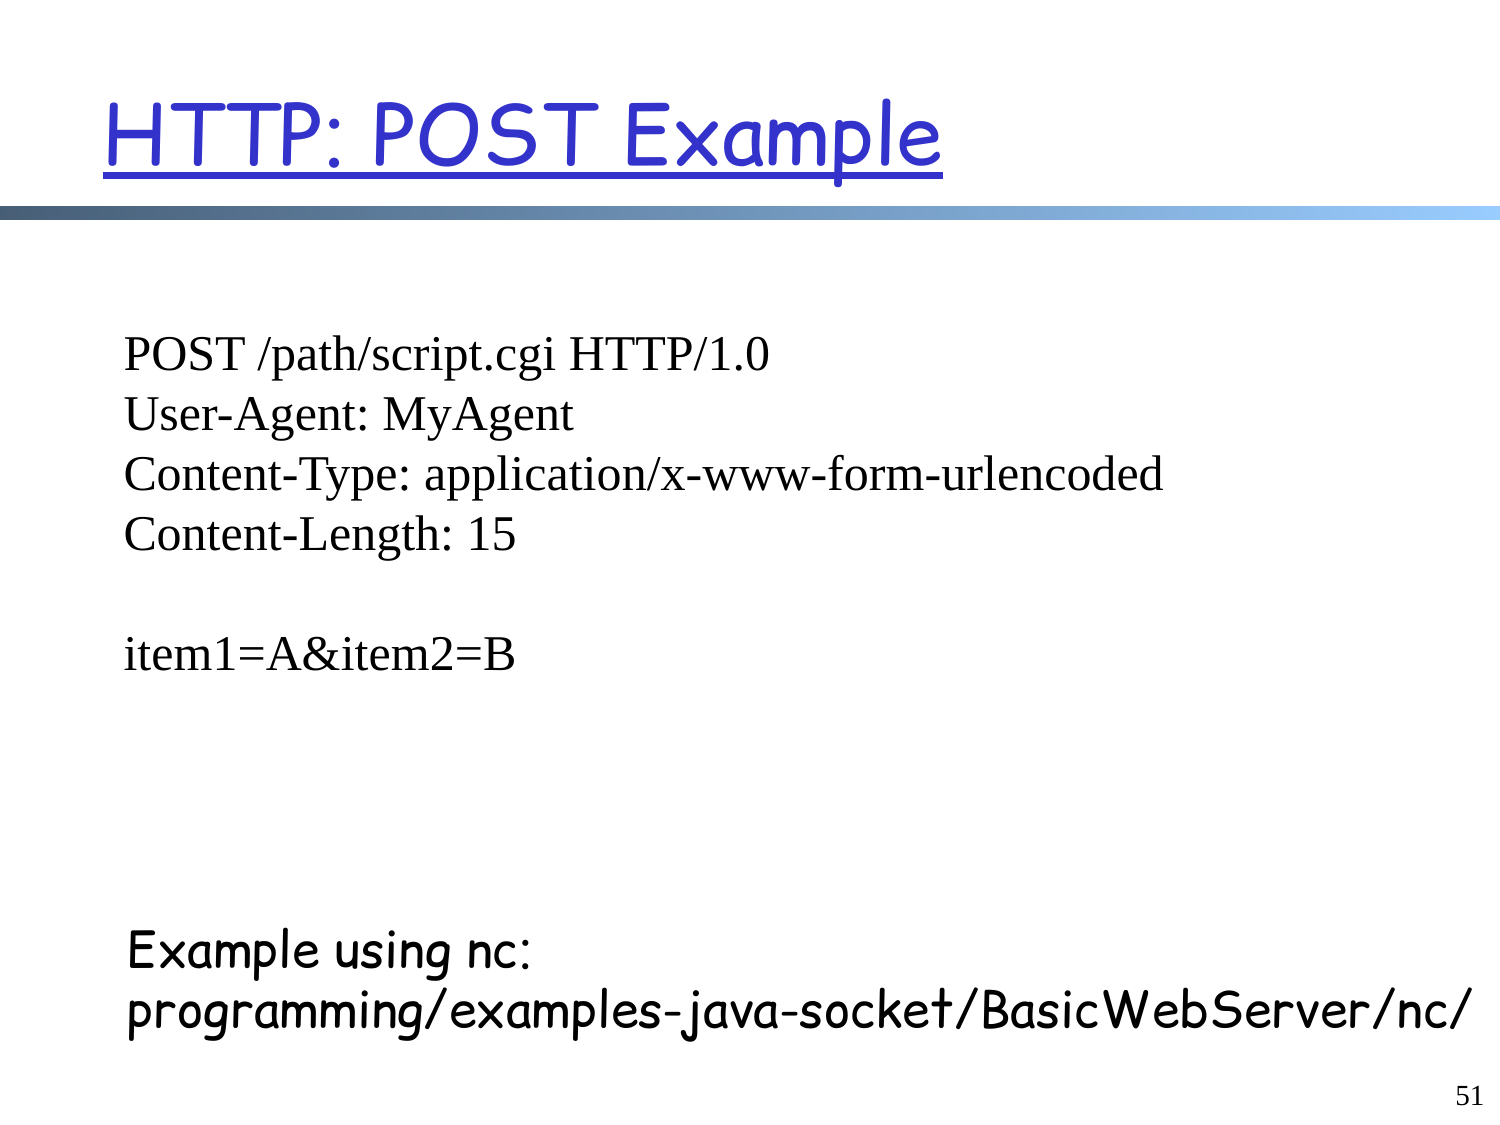

# HTTP: POST Example
POST /path/script.cgi HTTP/1.0
User-Agent: MyAgent
Content-Type: application/x-www-form-urlencoded
Content-Length: 15

item1=A&item2=B
Example using nc:
programming/examples-java-socket/BasicWebServer/nc/
51